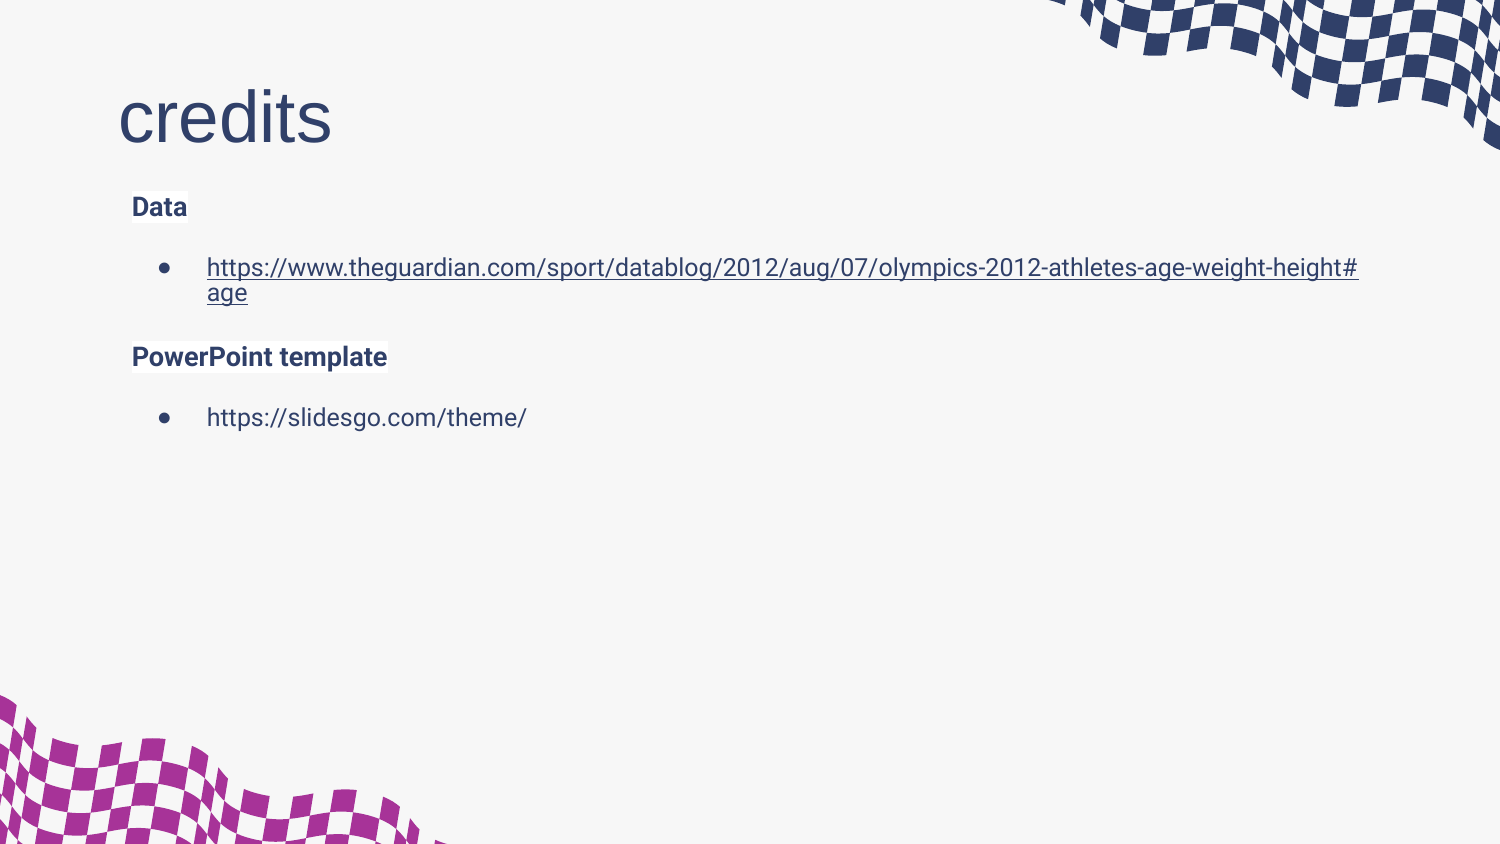

# credits

Data
https://www.theguardian.com/sport/datablog/2012/aug/07/olympics-2012-athletes-age-weight-height#age

PowerPoint template
https://slidesgo.com/theme/